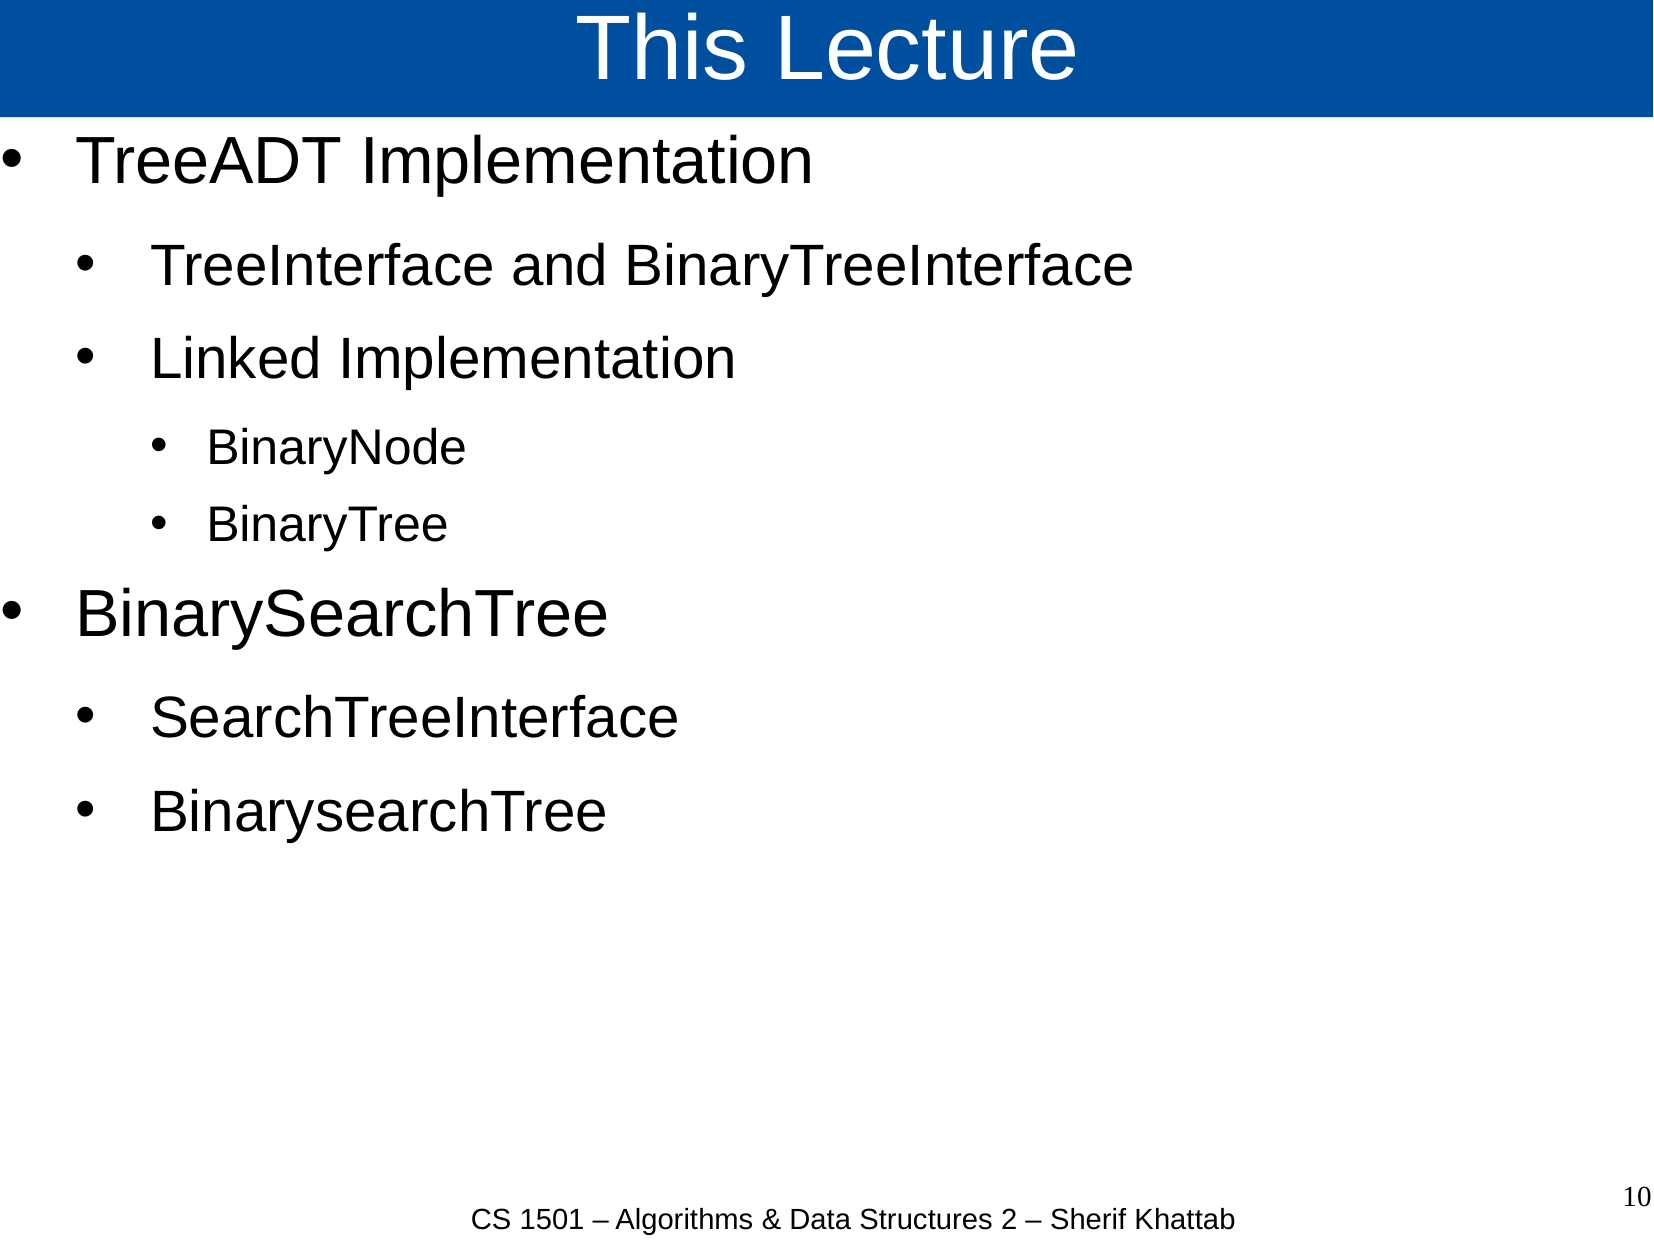

# This Lecture
TreeADT Implementation
TreeInterface and BinaryTreeInterface
Linked Implementation
BinaryNode
BinaryTree
BinarySearchTree
SearchTreeInterface
BinarysearchTree
10
CS 1501 – Algorithms & Data Structures 2 – Sherif Khattab